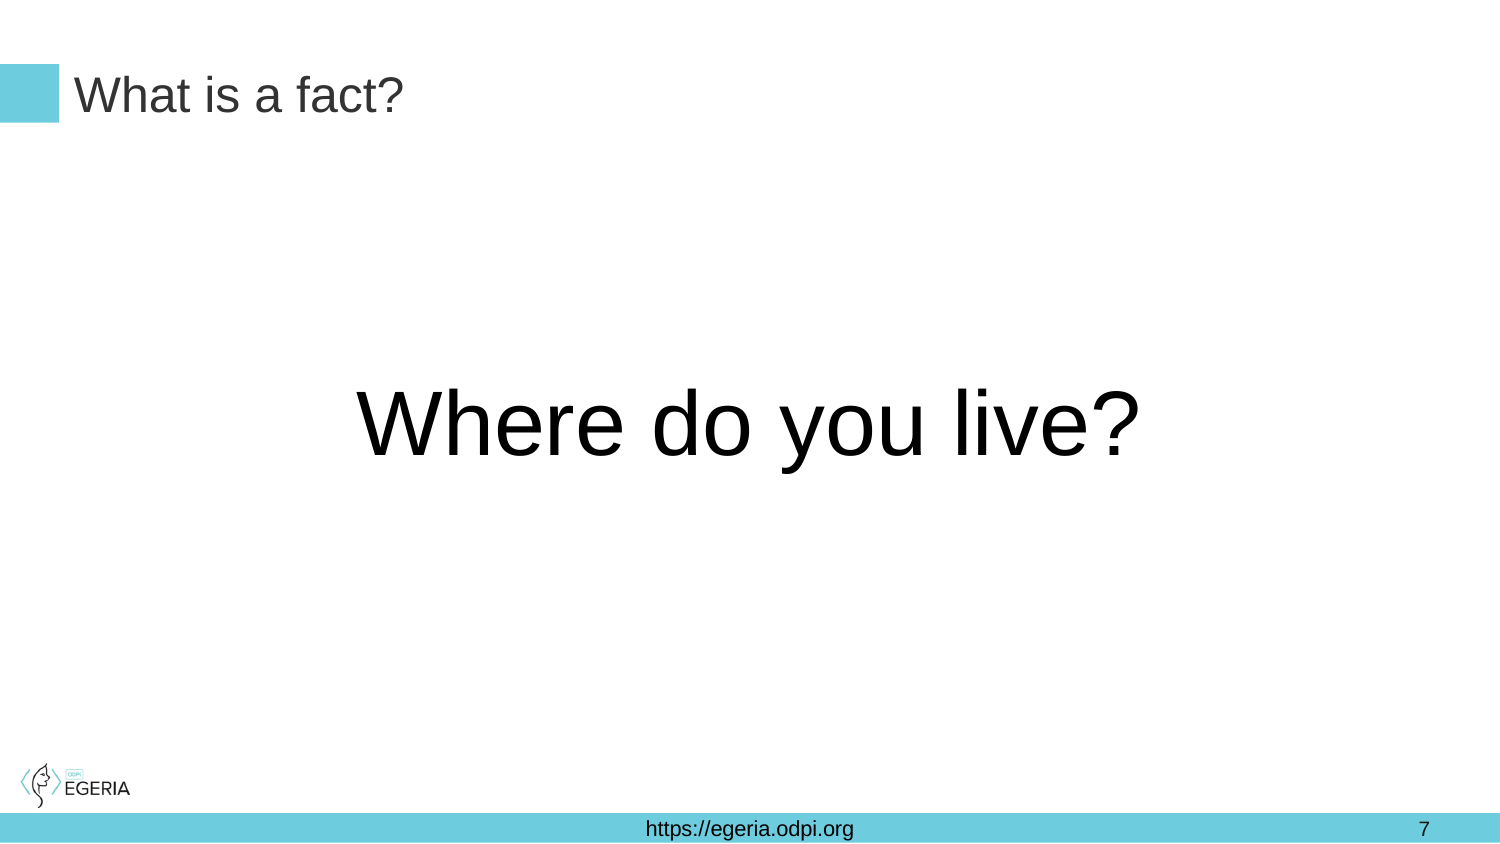

# What is a fact?
Where do you live?
7